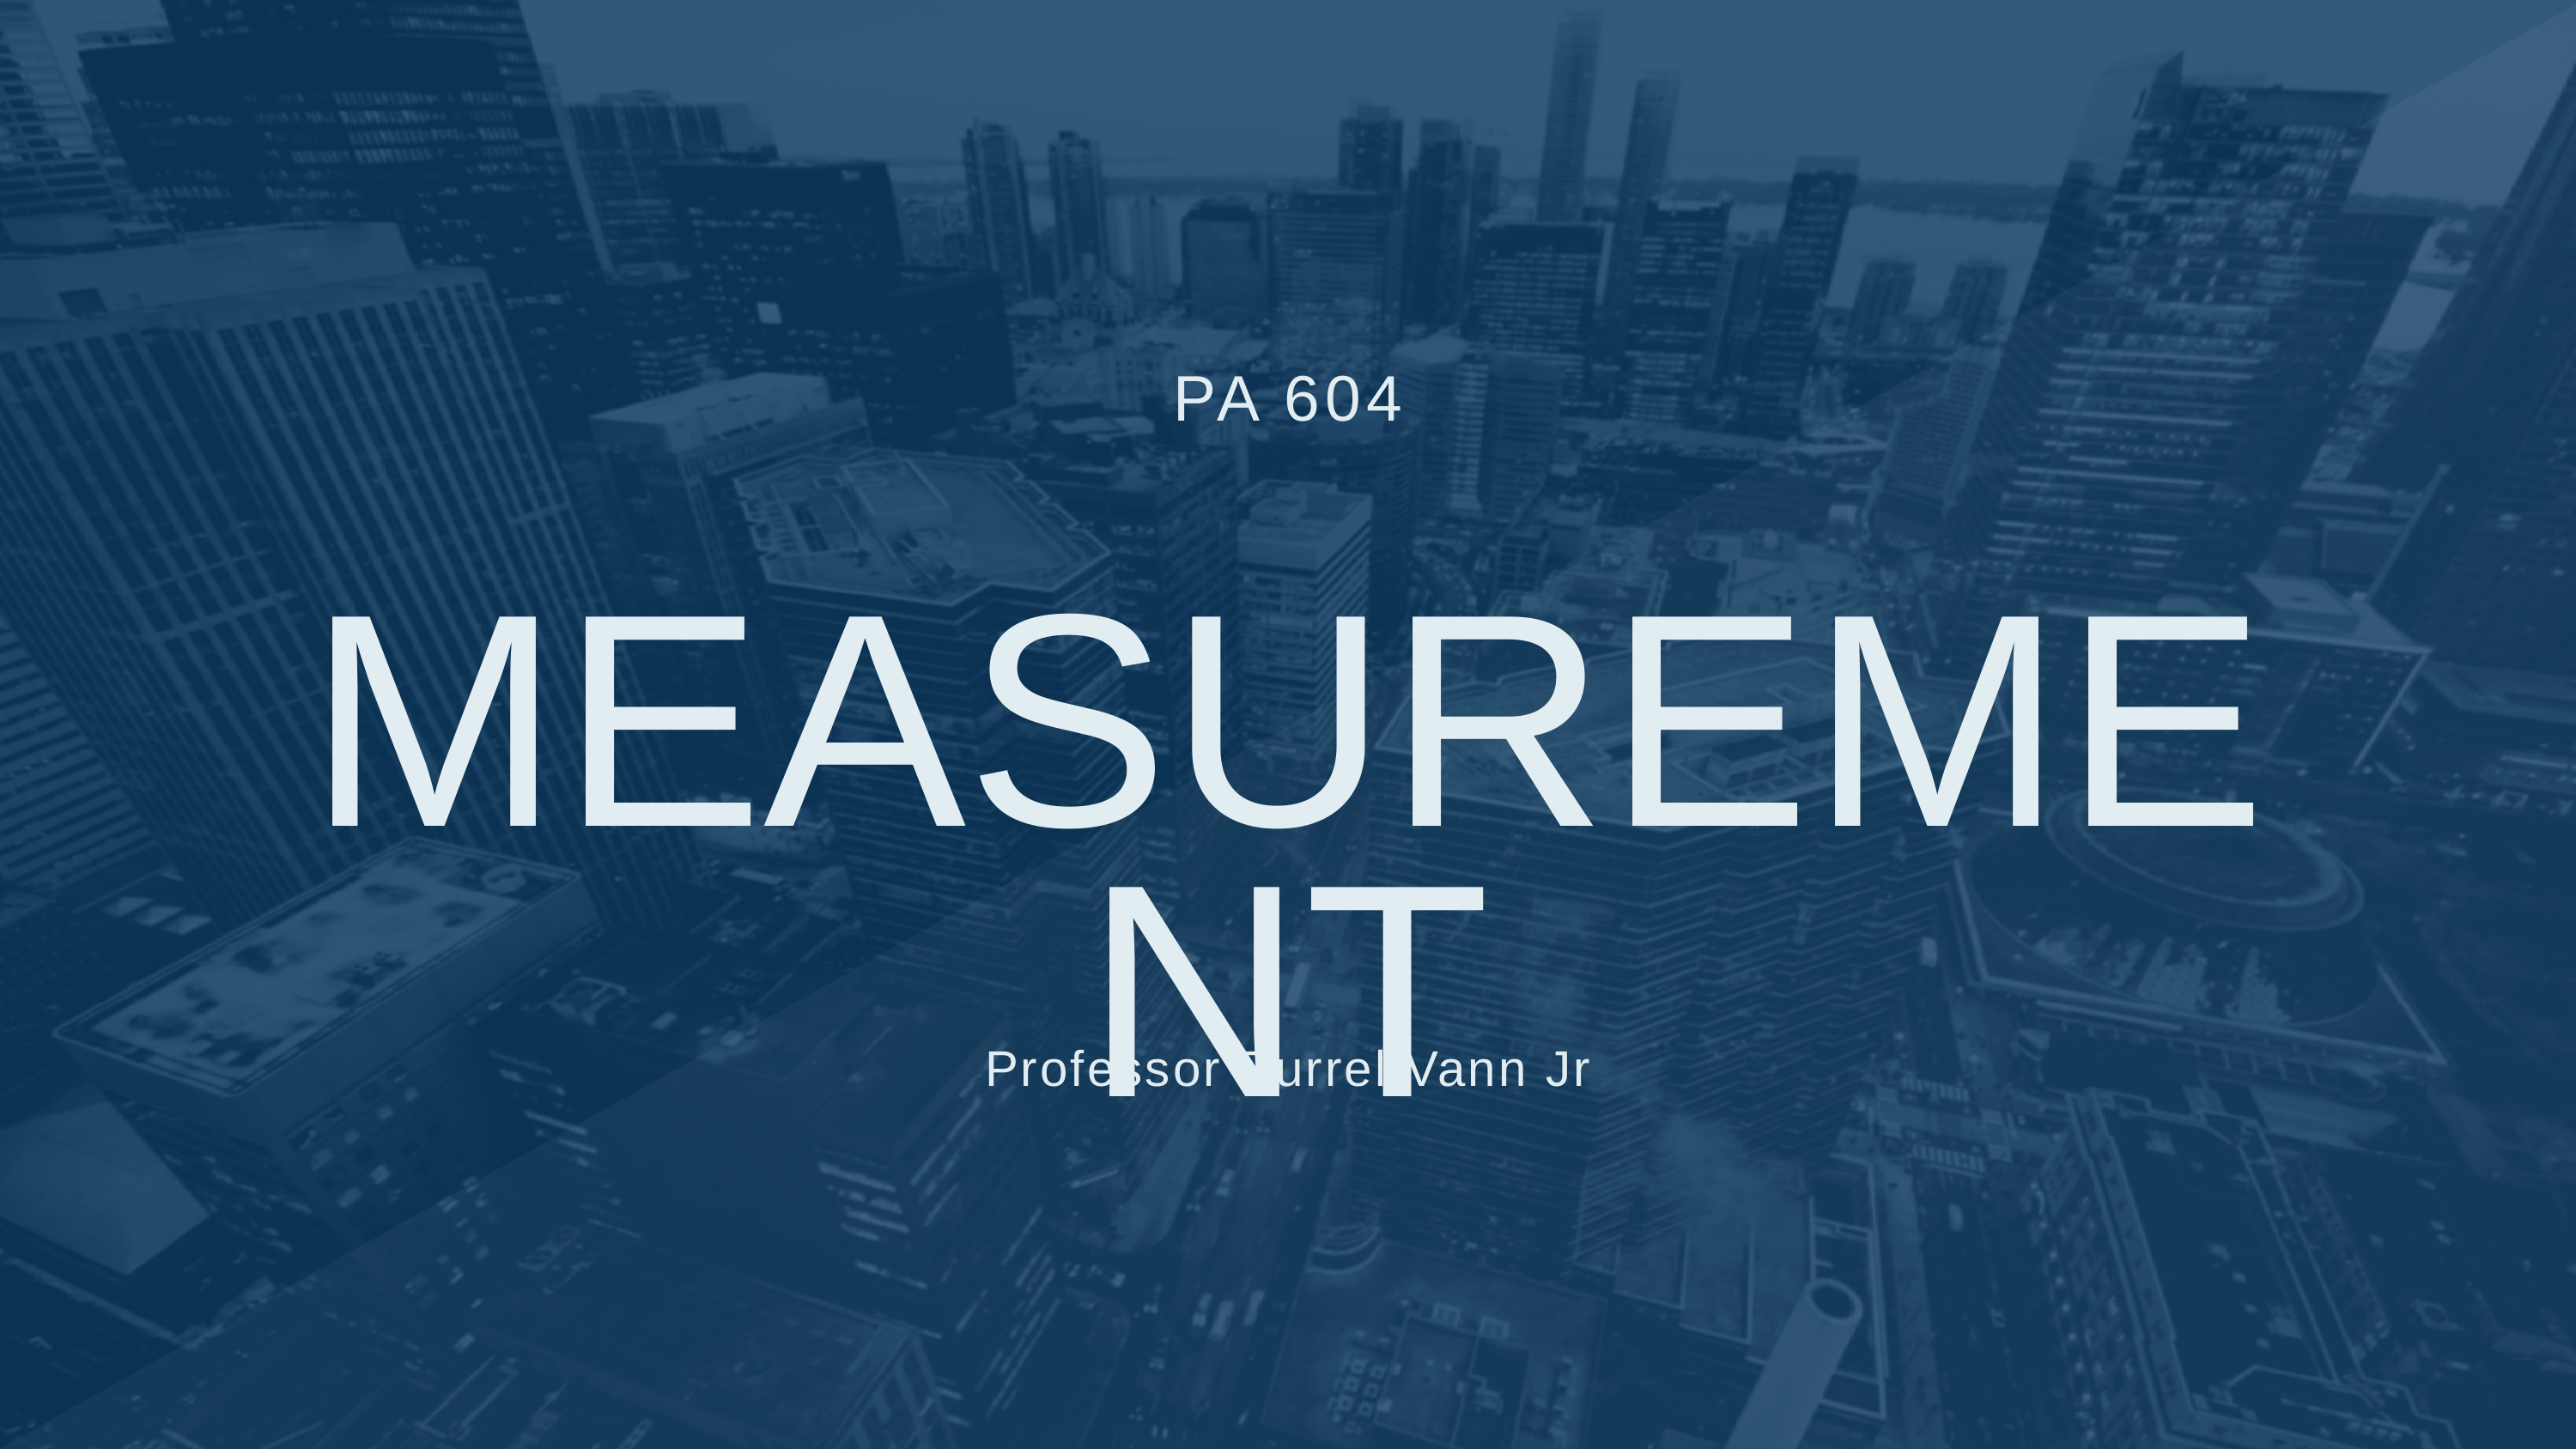

PA 604
MEASUREMENT
Professor Burrel Vann Jr